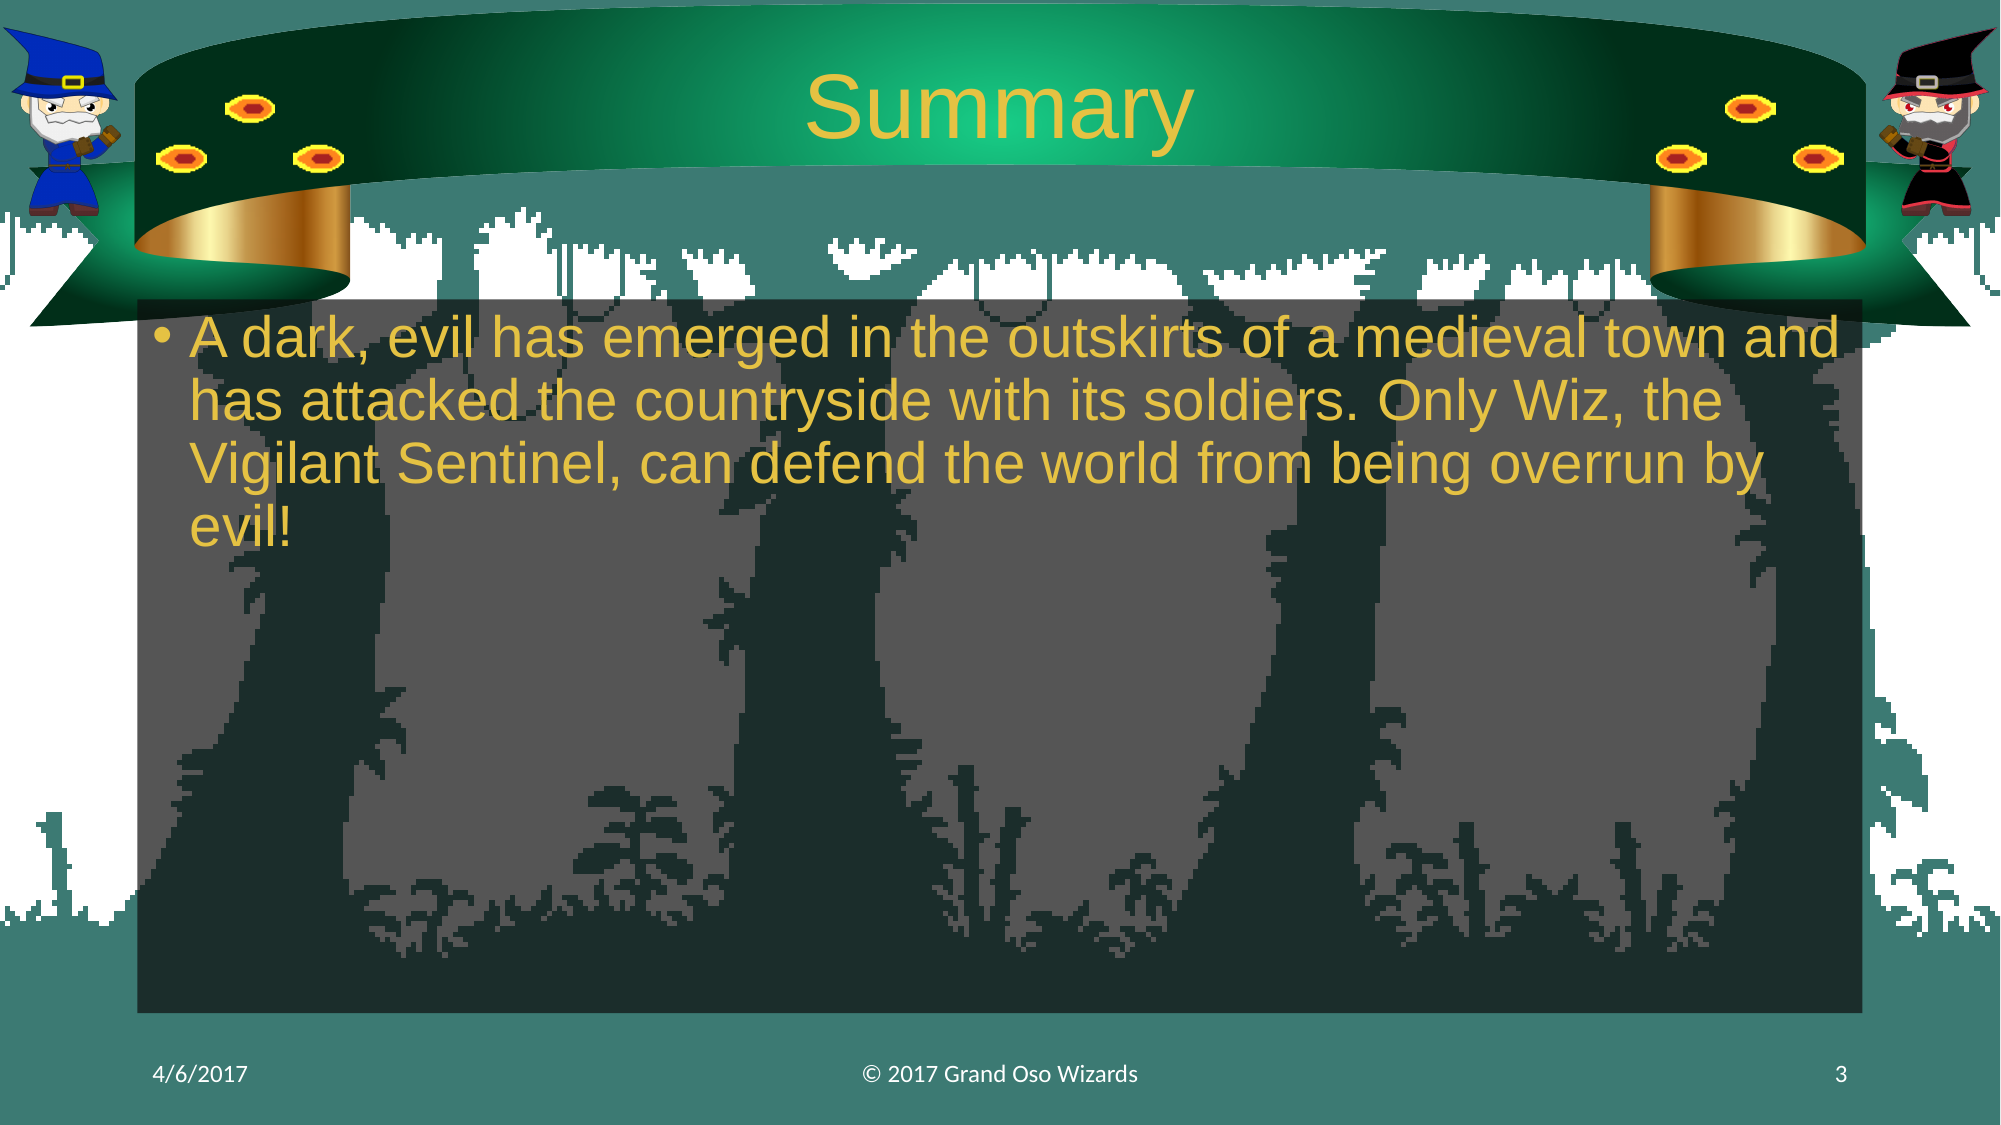

# Summary
A dark, evil has emerged in the outskirts of a medieval town and has attacked the countryside with its soldiers. Only Wiz, the Vigilant Sentinel, can defend the world from being overrun by evil!

4/6/2017
© 2017 Grand Oso Wizards
3